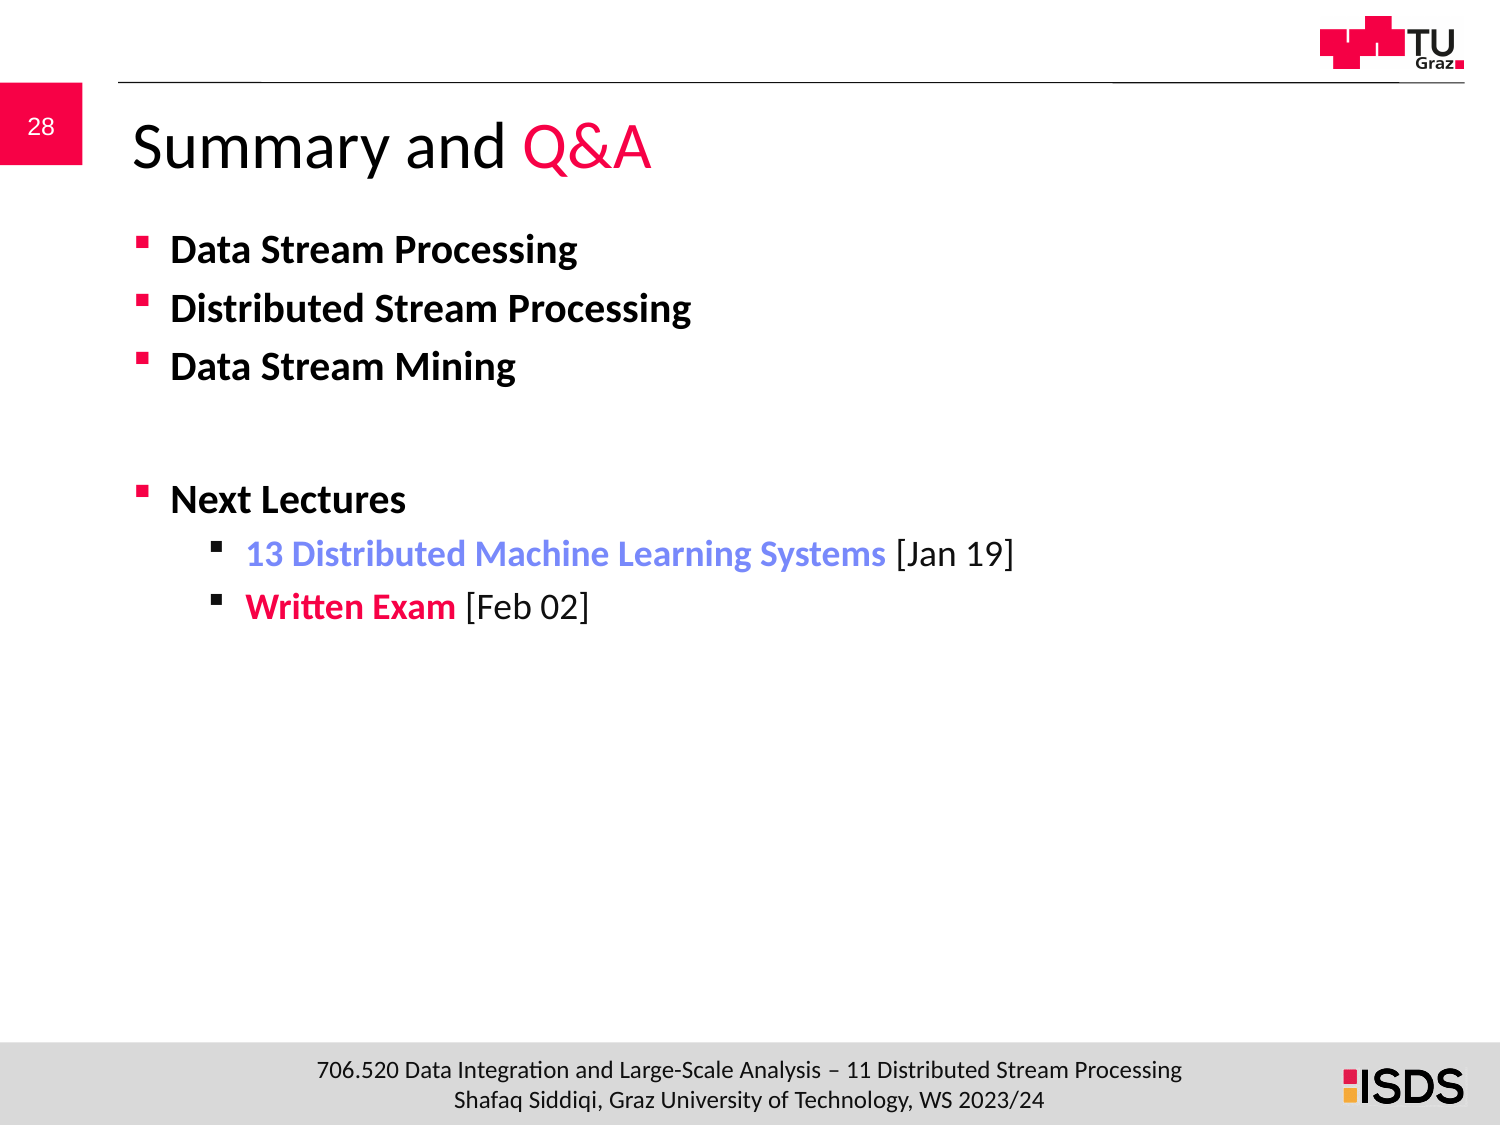

# Summary and Q&A
Data Stream Processing
Distributed Stream Processing
Data Stream Mining

Next Lectures
13 Distributed Machine Learning Systems [Jan 19]
Written Exam [Feb 02]